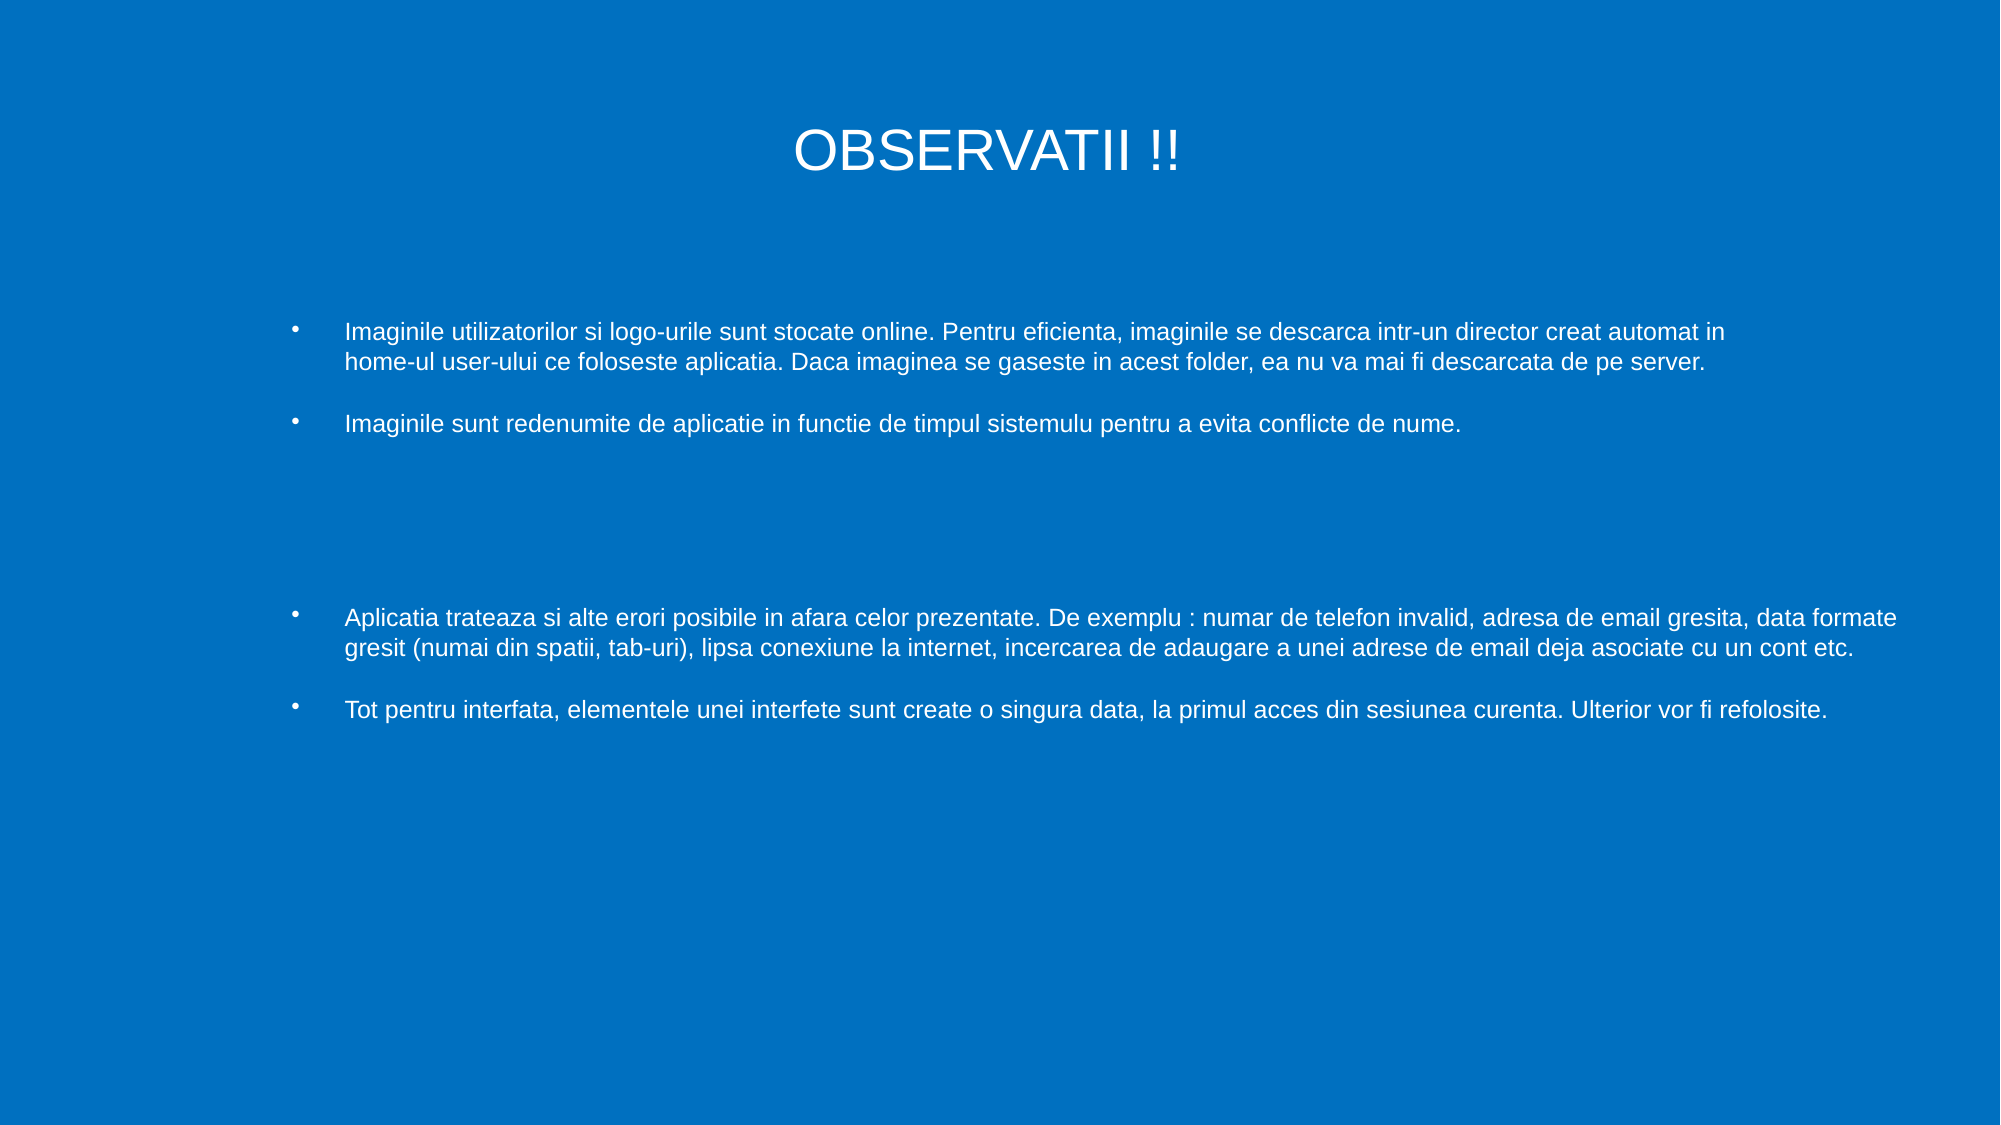

OBSERVATII !!
Imaginile utilizatorilor si logo-urile sunt stocate online. Pentru eficienta, imaginile se descarca intr-un director creat automat in home-ul user-ului ce foloseste aplicatia. Daca imaginea se gaseste in acest folder, ea nu va mai fi descarcata de pe server.
Imaginile sunt redenumite de aplicatie in functie de timpul sistemulu pentru a evita conflicte de nume.
Aplicatia trateaza si alte erori posibile in afara celor prezentate. De exemplu : numar de telefon invalid, adresa de email gresita, data formate gresit (numai din spatii, tab-uri), lipsa conexiune la internet, incercarea de adaugare a unei adrese de email deja asociate cu un cont etc.
Tot pentru interfata, elementele unei interfete sunt create o singura data, la primul acces din sesiunea curenta. Ulterior vor fi refolosite.